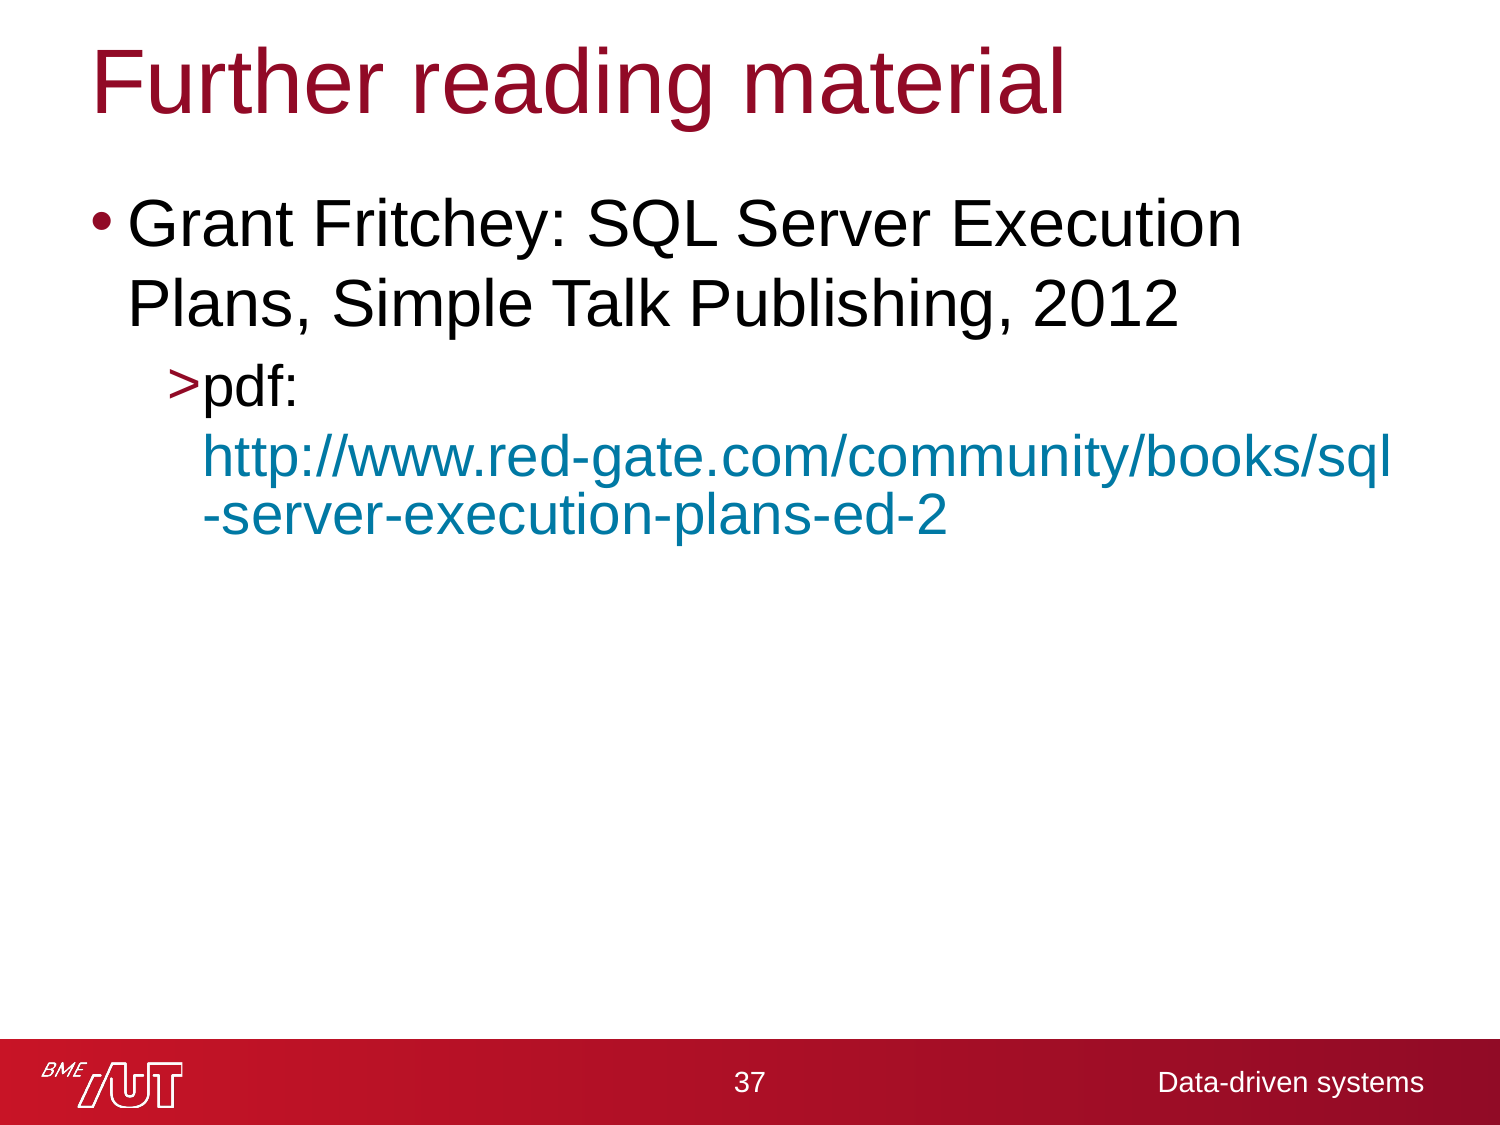

# Further reading material
Grant Fritchey: SQL Server Execution Plans, Simple Talk Publishing, 2012
pdf: http://www.red-gate.com/community/books/sql-server-execution-plans-ed-2
37
Data-driven systems